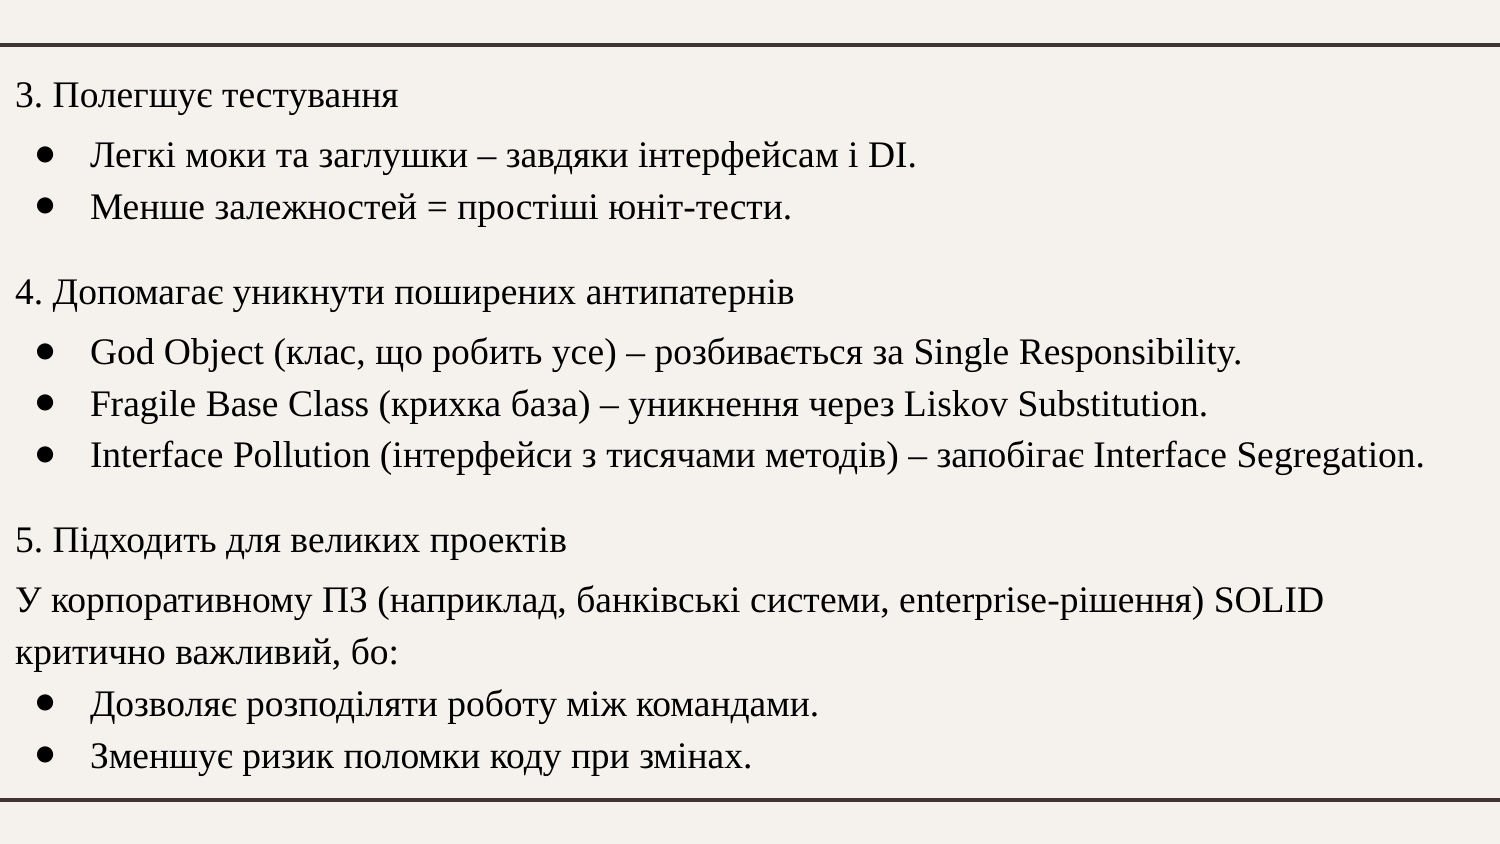

3. Полегшує тестування
Легкі моки та заглушки – завдяки інтерфейсам і DI.
Менше залежностей = простіші юніт-тести.
4. Допомагає уникнути поширених антипатернів
God Object (клас, що робить усе) – розбивається за Single Responsibility.
Fragile Base Class (крихка база) – уникнення через Liskov Substitution.
Interface Pollution (інтерфейси з тисячами методів) – запобігає Interface Segregation.
5. Підходить для великих проектів
У корпоративному ПЗ (наприклад, банківські системи, enterprise-рішення) SOLID критично важливий, бо:
Дозволяє розподіляти роботу між командами.
Зменшує ризик поломки коду при змінах.